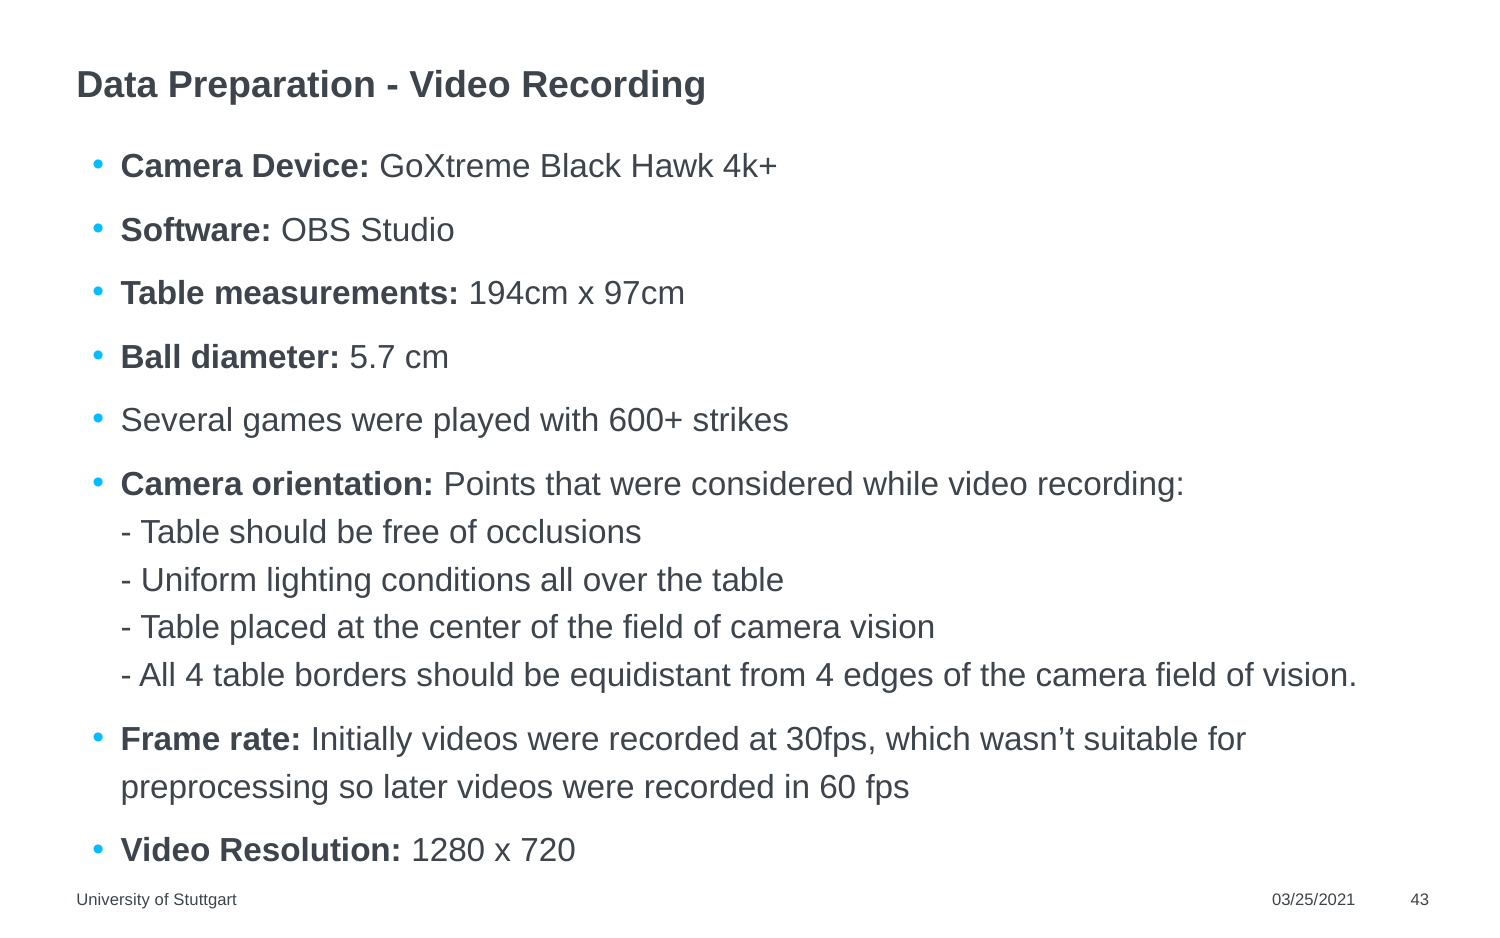

# Data Preparation - Video Recording
Camera Device: GoXtreme Black Hawk 4k+
Software: OBS Studio
Table measurements: 194cm x 97cm
Ball diameter: 5.7 cm
Several games were played with 600+ strikes
Camera orientation: Points that were considered while video recording:
- Table should be free of occlusions
- Uniform lighting conditions all over the table
- Table placed at the center of the field of camera vision
- All 4 table borders should be equidistant from 4 edges of the camera field of vision.
Frame rate: Initially videos were recorded at 30fps, which wasn’t suitable for preprocessing so later videos were recorded in 60 fps
Video Resolution: 1280 x 720

University of Stuttgart
03/25/2021
43